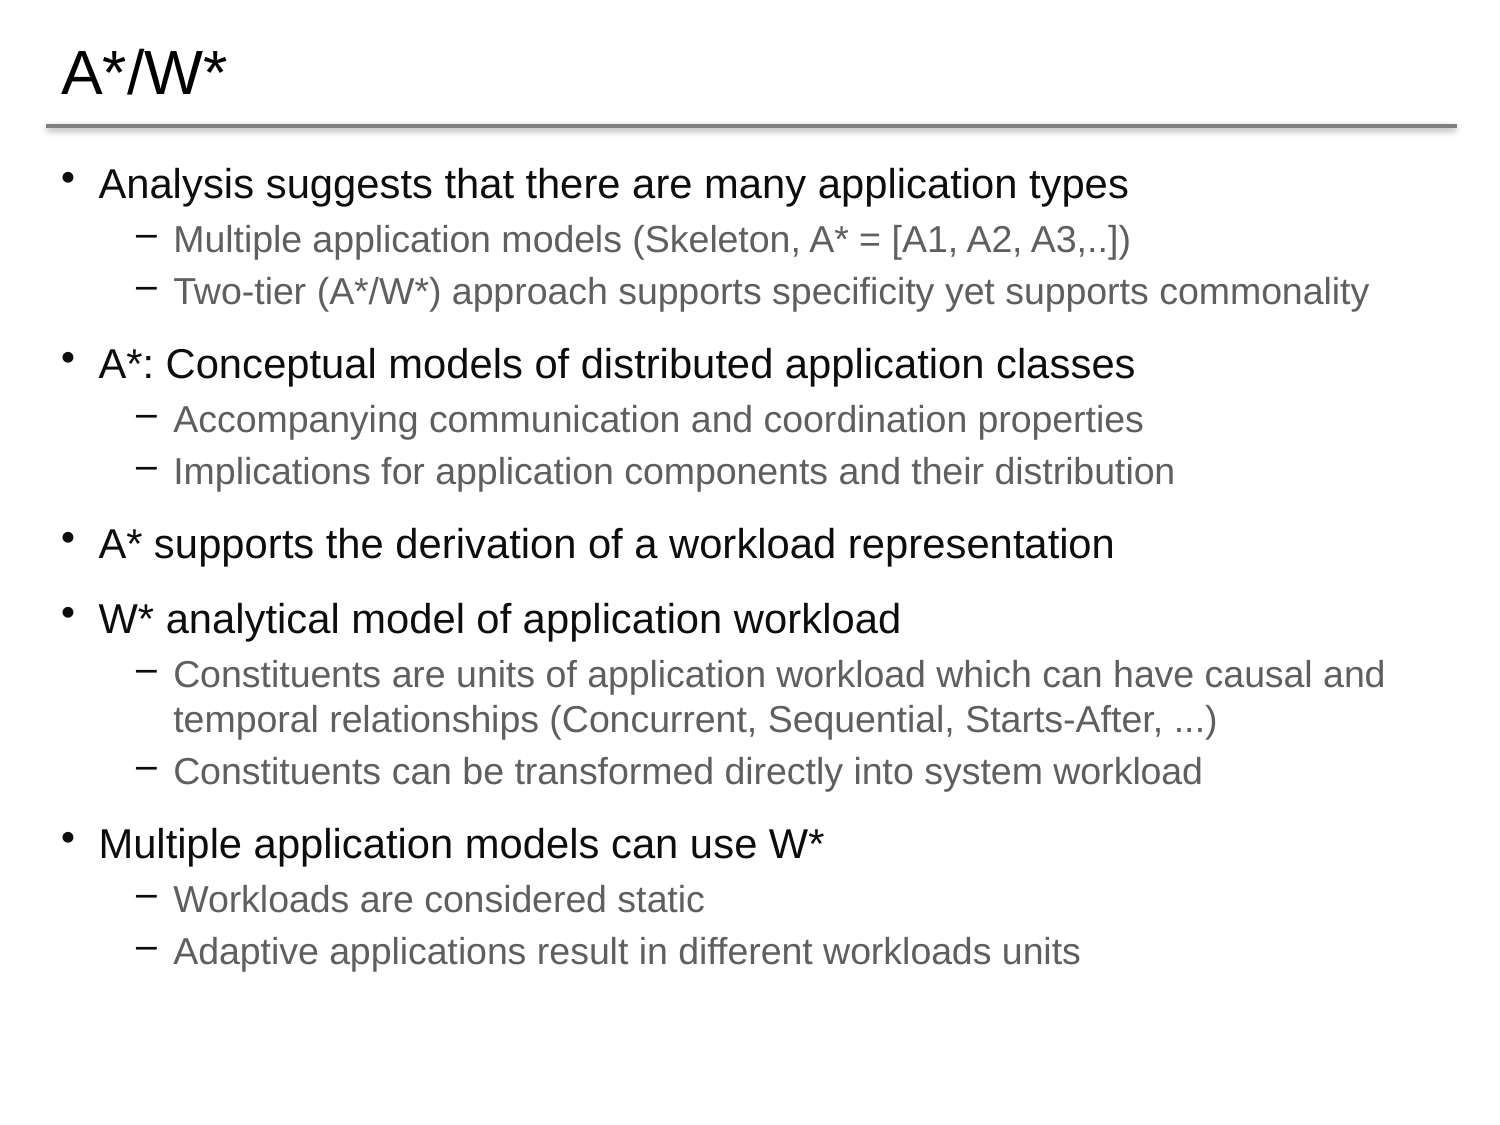

# A*/W*
Analysis suggests that there are many application types
Multiple application models (Skeleton, A* = [A1, A2, A3,..])
Two-tier (A*/W*) approach supports specificity yet supports commonality
A*: Conceptual models of distributed application classes
Accompanying communication and coordination properties
Implications for application components and their distribution
A* supports the derivation of a workload representation
W* analytical model of application workload
Constituents are units of application workload which can have causal and temporal relationships (Concurrent, Sequential, Starts-After, ...)
Constituents can be transformed directly into system workload
Multiple application models can use W*
Workloads are considered static
Adaptive applications result in different workloads units